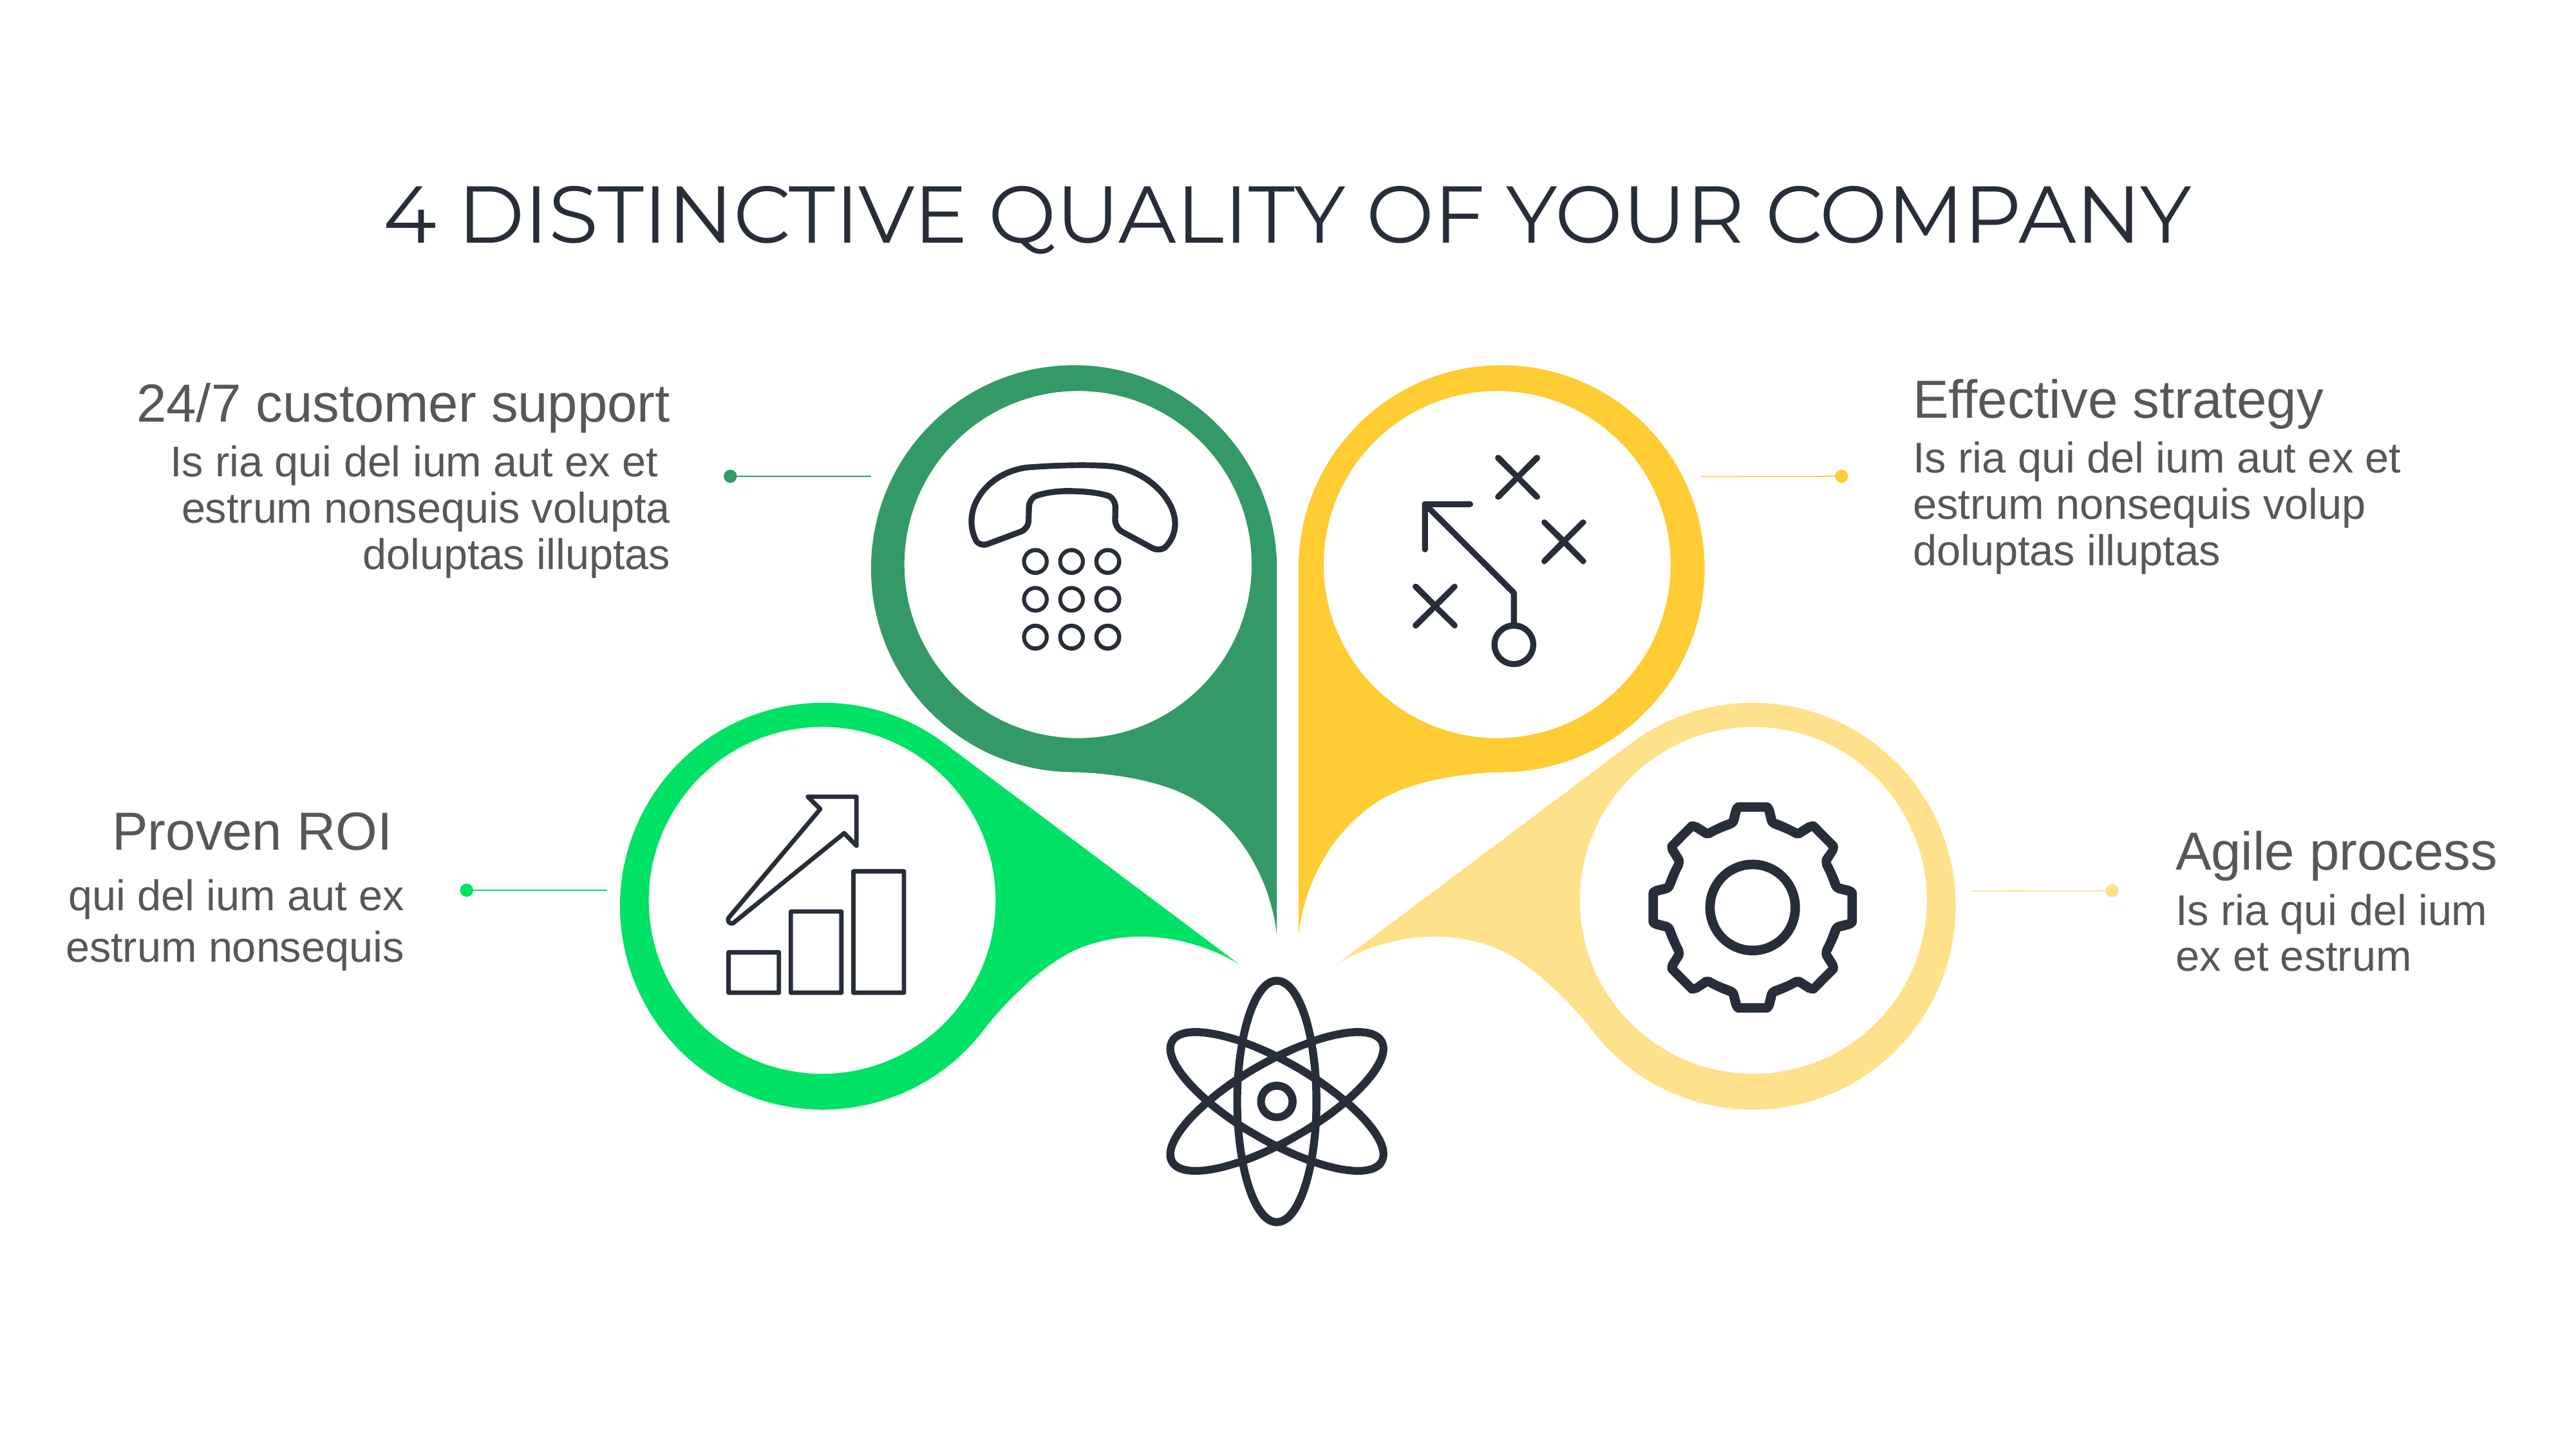

# 4 DISTINCTIVE QUALITY OF YOUR COMPANY
Effective strategy
Is ria qui del ium aut ex et
estrum nonsequis volup doluptas illuptas
24/7 customer support
Is ria qui del ium aut ex et
estrum nonsequis volupta doluptas illuptas

Proven ROI
qui del ium aut ex
estrum nonsequis

Agile process
Is ria qui del ium
ex et estrum